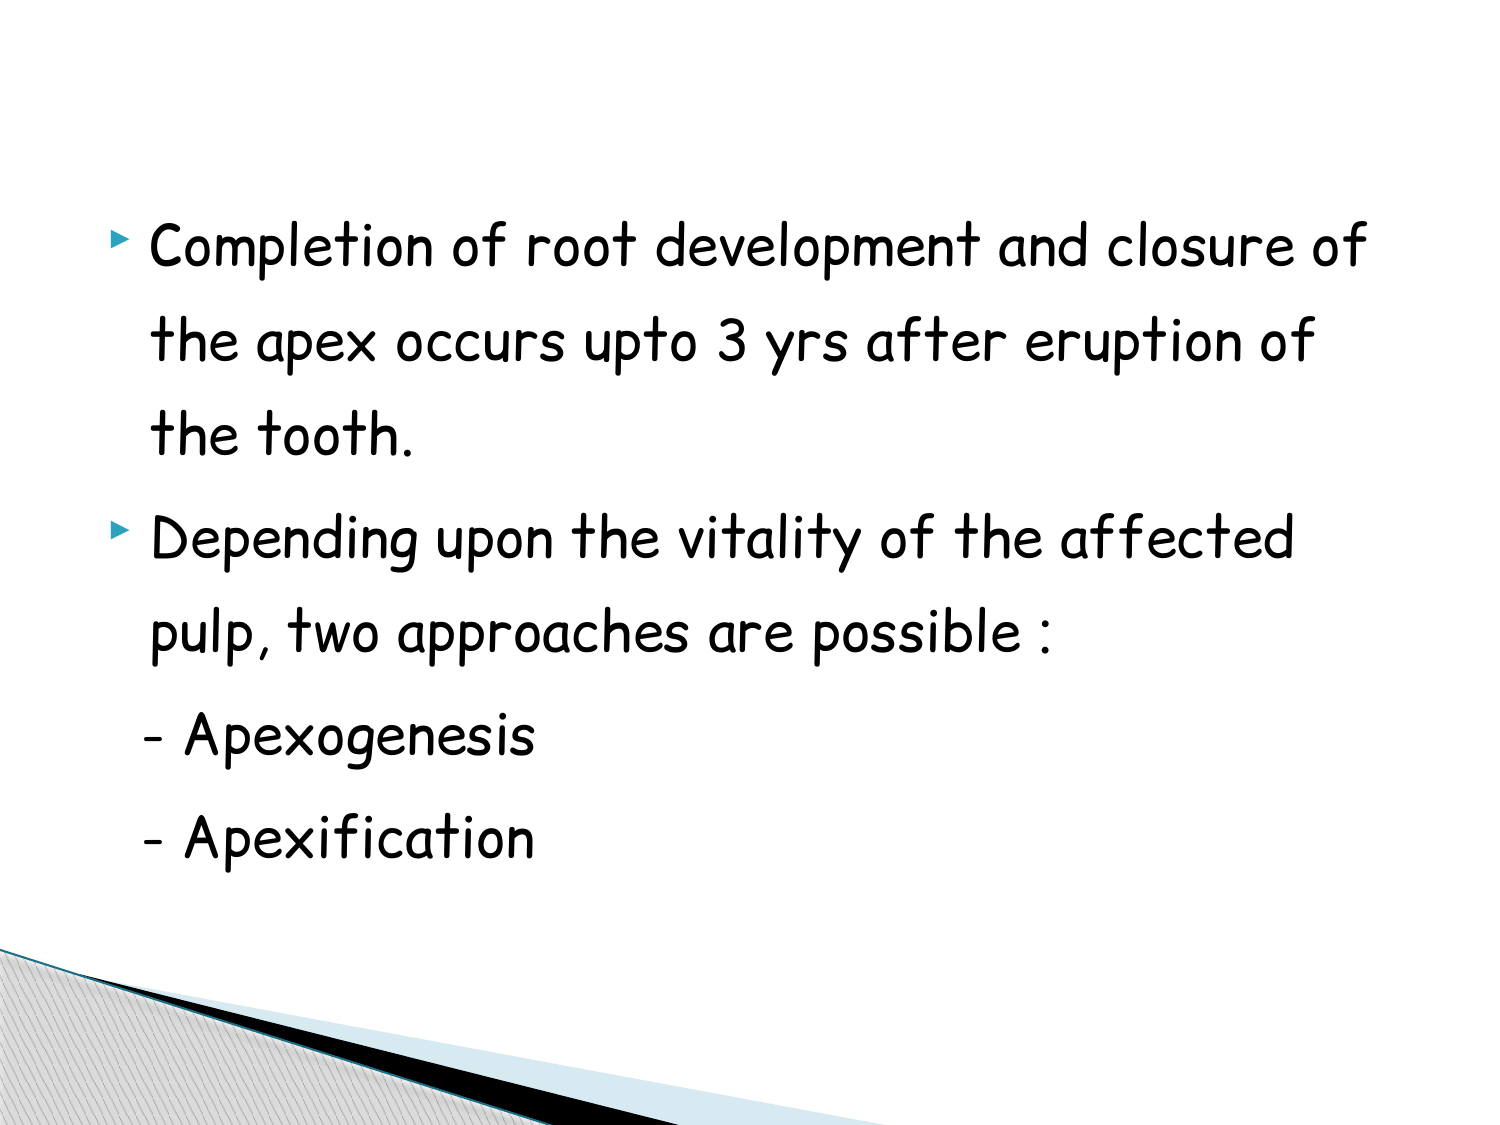

Completion of root development and closure of the apex occurs upto 3 yrs after eruption of the tooth.
Depending upon the vitality of the affected pulp, two approaches are possible :
  - Apexogenesis
  - Apexification